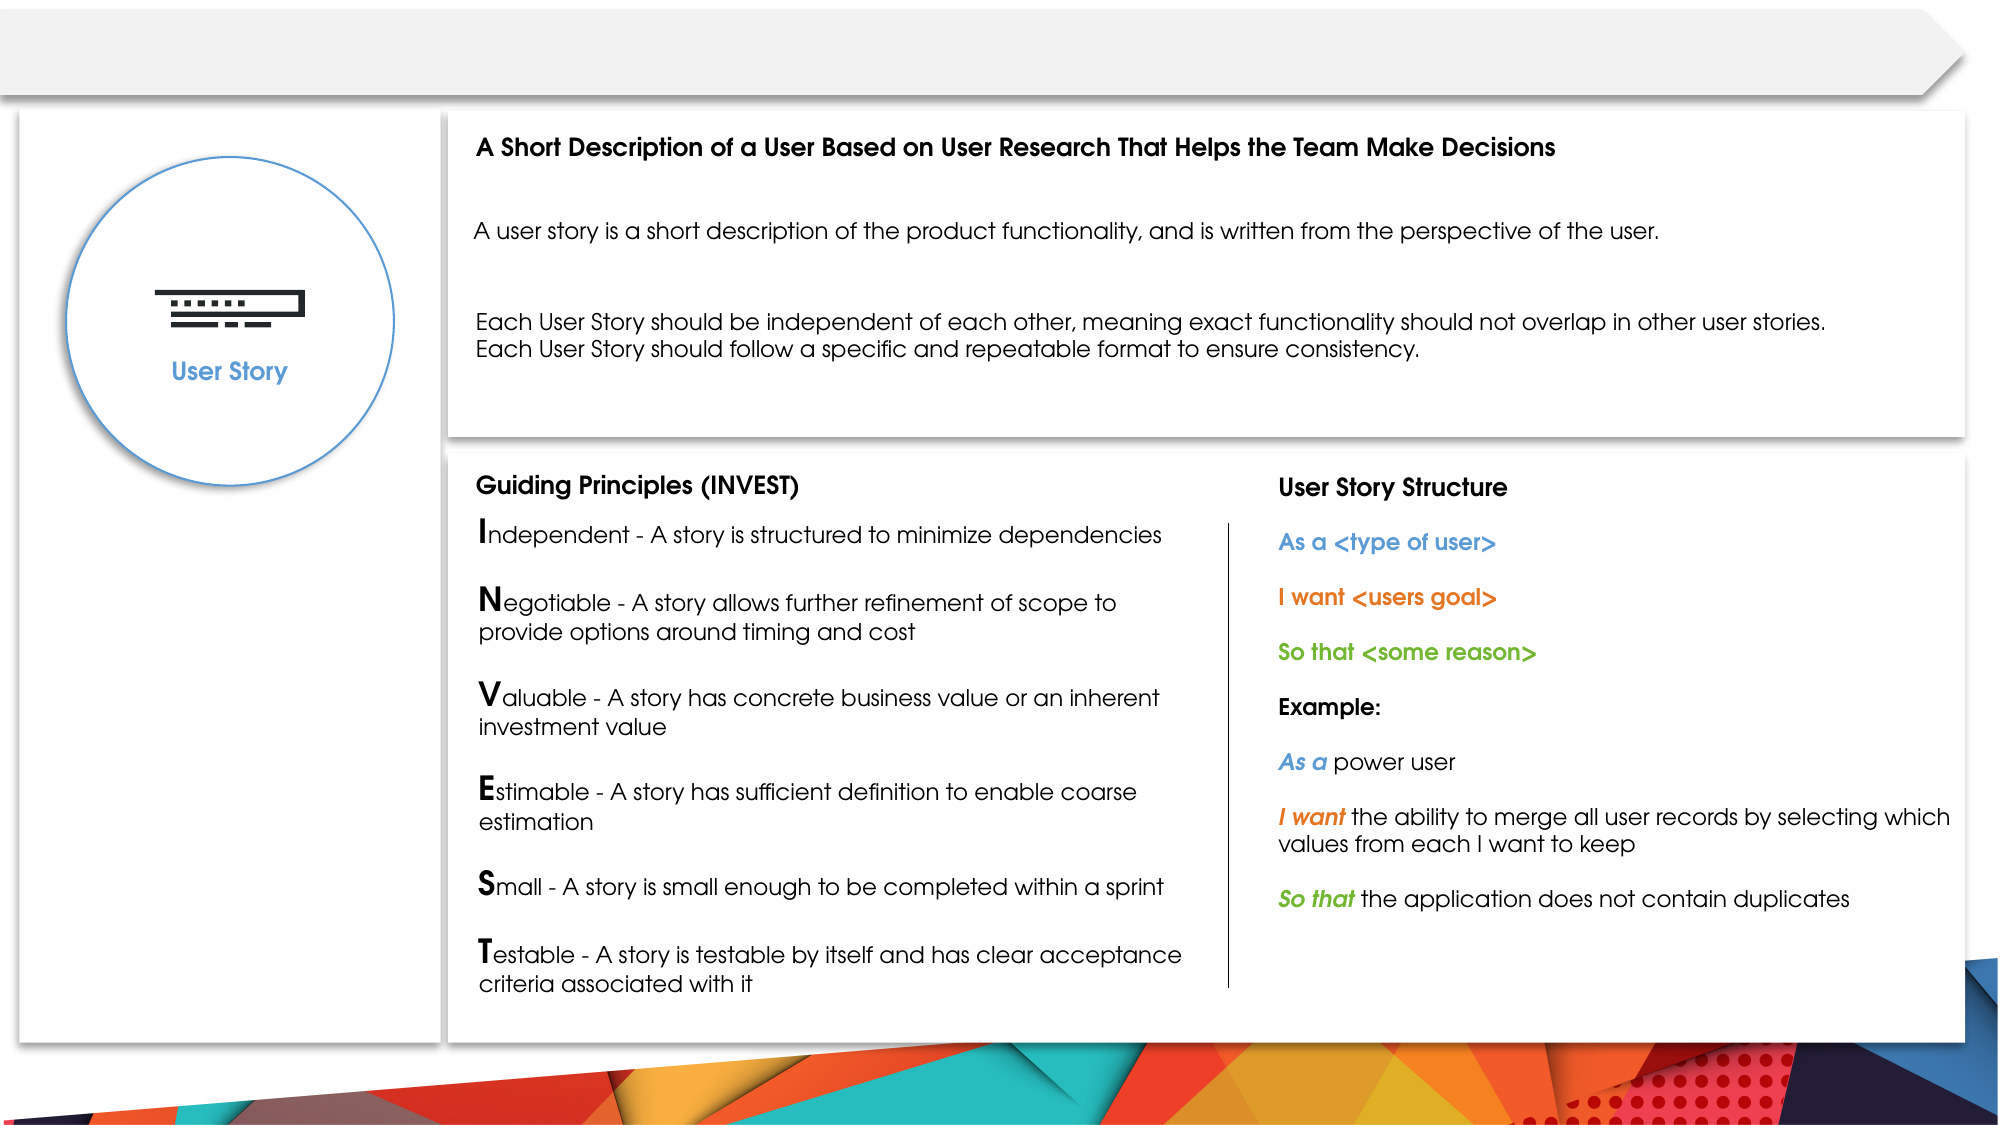

A Short Description of a User Based on User Research That Helps the Team Make Decisions

A user story is a short description of the product functionality, and is written from the perspective of the user.

Each User Story should be independent of each other, meaning exact functionality should not overlap in other user stories. Each User Story should follow a specific and repeatable format to ensure consistency.

User Story

Guiding Principles (INVEST)
User Story Structure
Independent - A story is structured to minimize dependencies
Negotiable - A story allows further refinement of scope to provide options around timing and cost
Valuable - A story has concrete business value or an inherent investment value
Estimable - A story has sufficient definition to enable coarse estimation
Small - A story is small enough to be completed within a sprint
Testable - A story is testable by itself and has clear acceptance criteria associated with it
As a <type of user>
I want <users goal>
So that <some reason>

Example:
As a power user
I want the ability to merge all user records by selecting which values from each I want to keep
So that the application does not contain duplicates